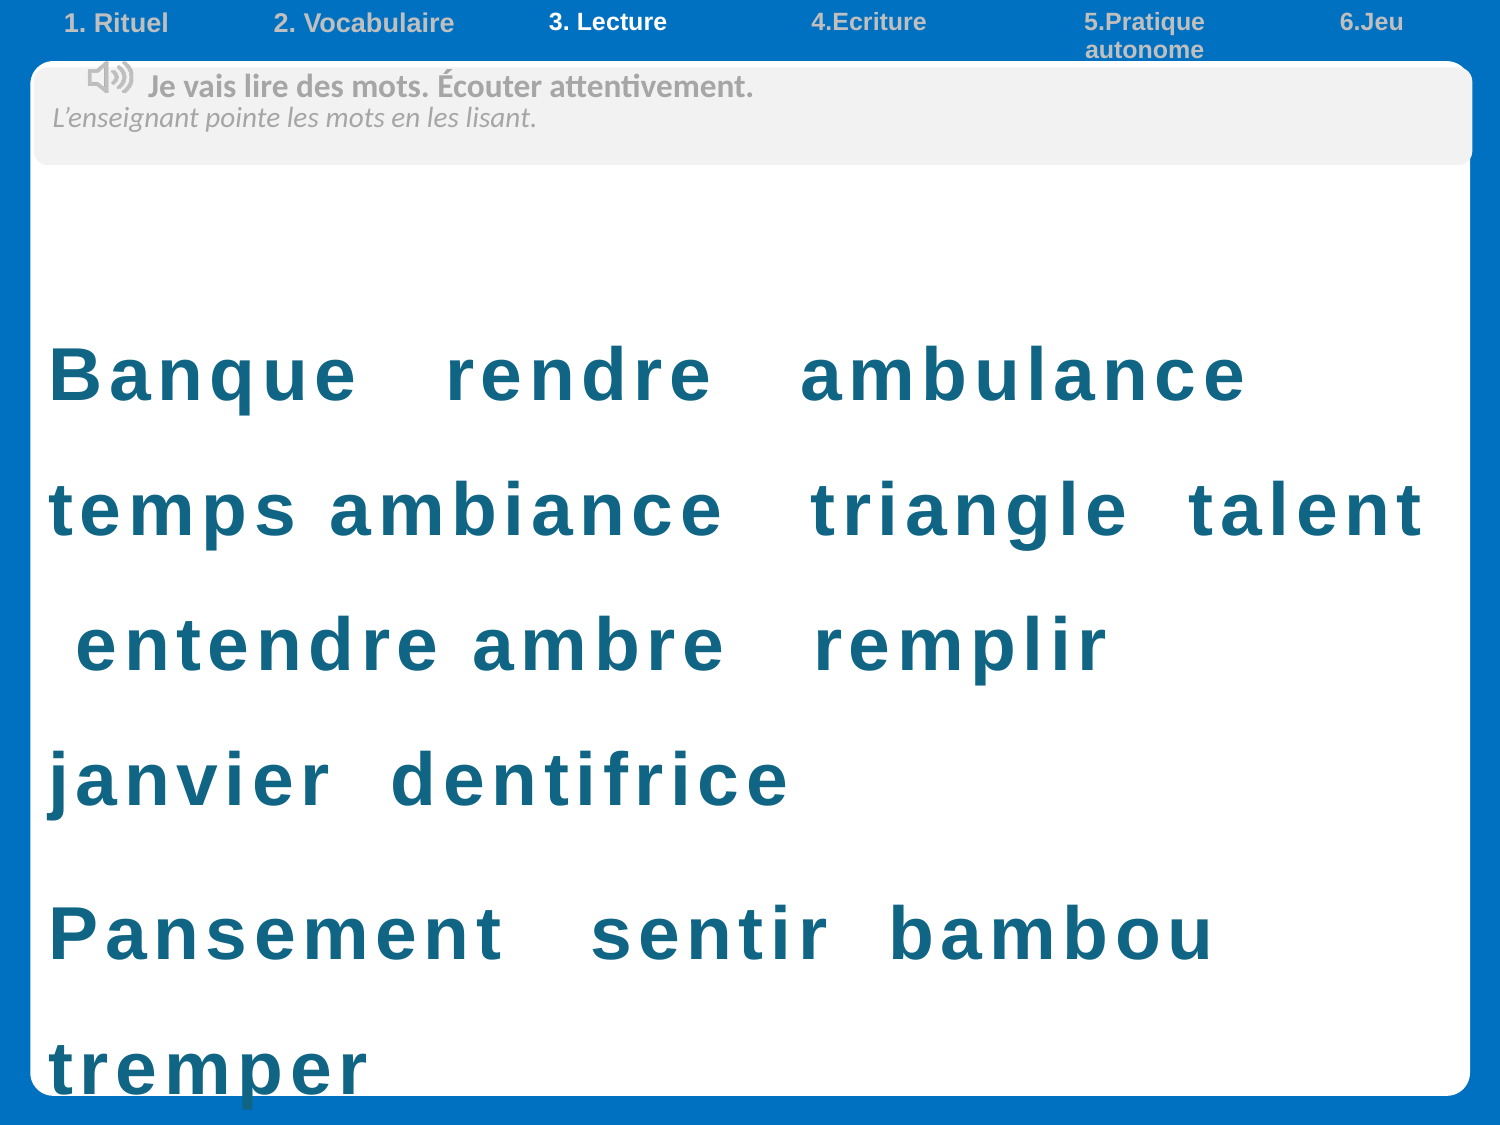

| 1. Rituel | 2. Vocabulaire | 3. Lecture | 4.Ecriture | 5.Pratique autonome | 6.Jeu |
| --- | --- | --- | --- | --- | --- |

Je vais lire des mots. Écouter attentivement.

L’enseignant pointe les mots en les lisant.

Banque   rendre   ambulance   temps ambiance   triangle  talent  entendre ambre   remplir   janvier  dentifrice
Pansement   sentir  bambou   tremper